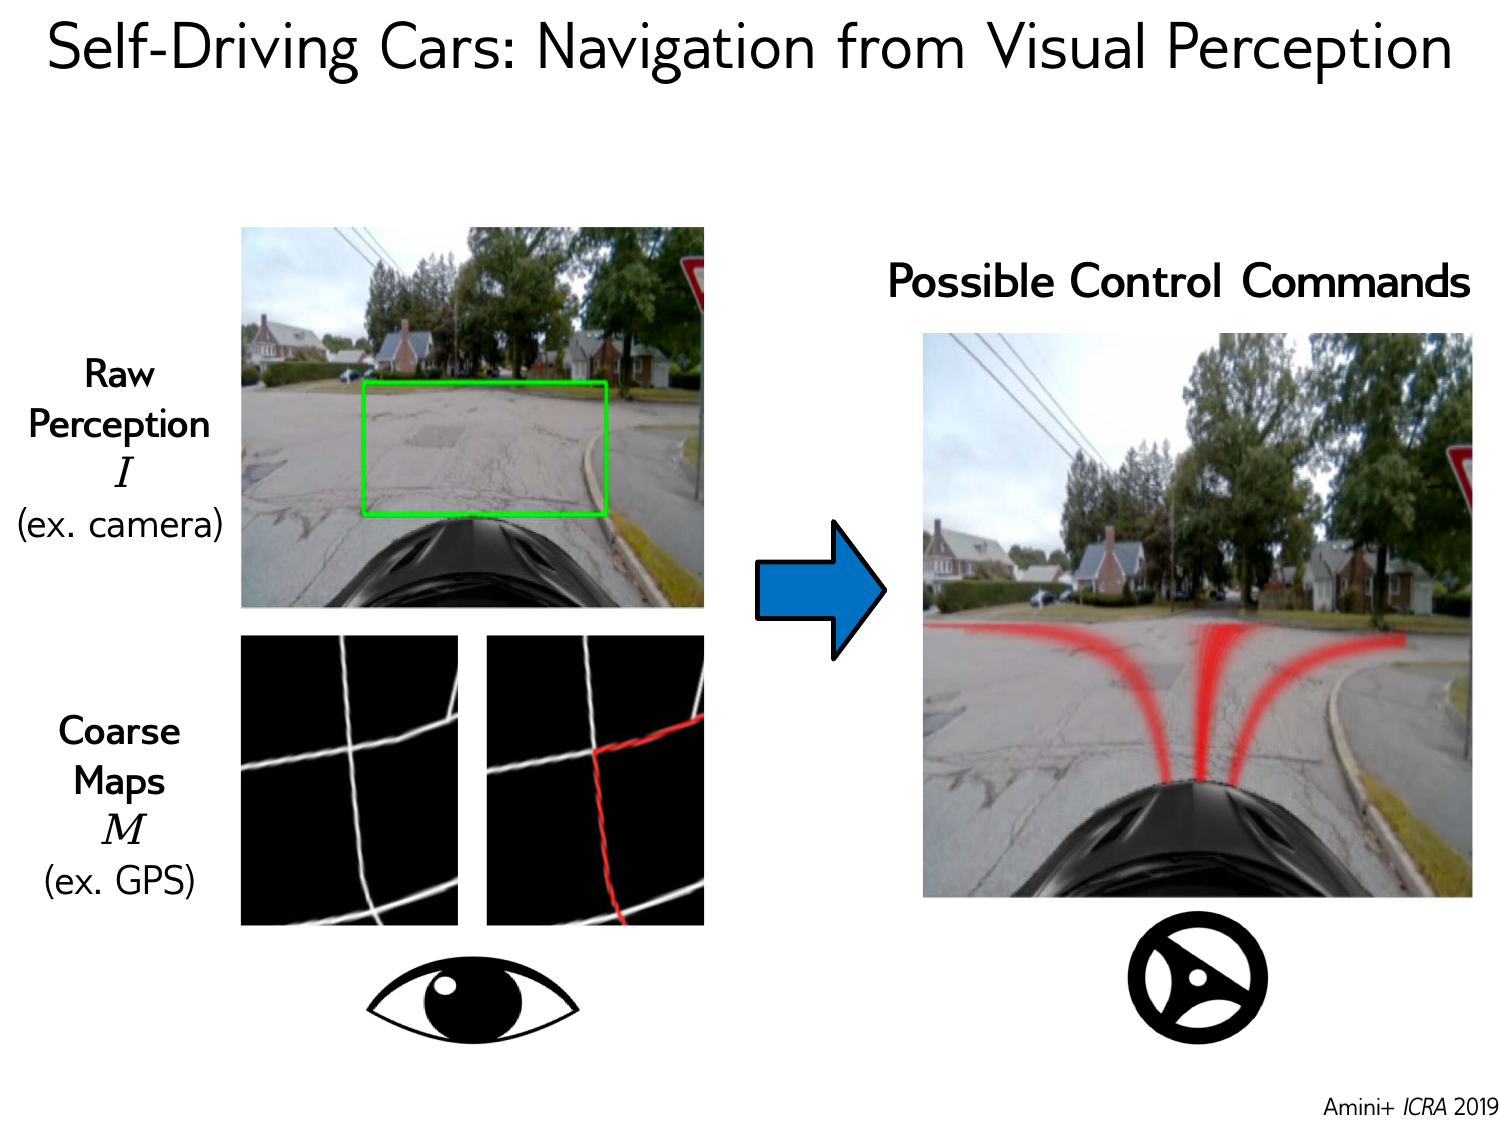

# Self-Driving Cars: Navigation from Visual Perception

Possible Control Commands

Raw Perception
I
(ex. camera)

Coarse Maps
M
(ex. GPS)

Amini+ ICRA 2019